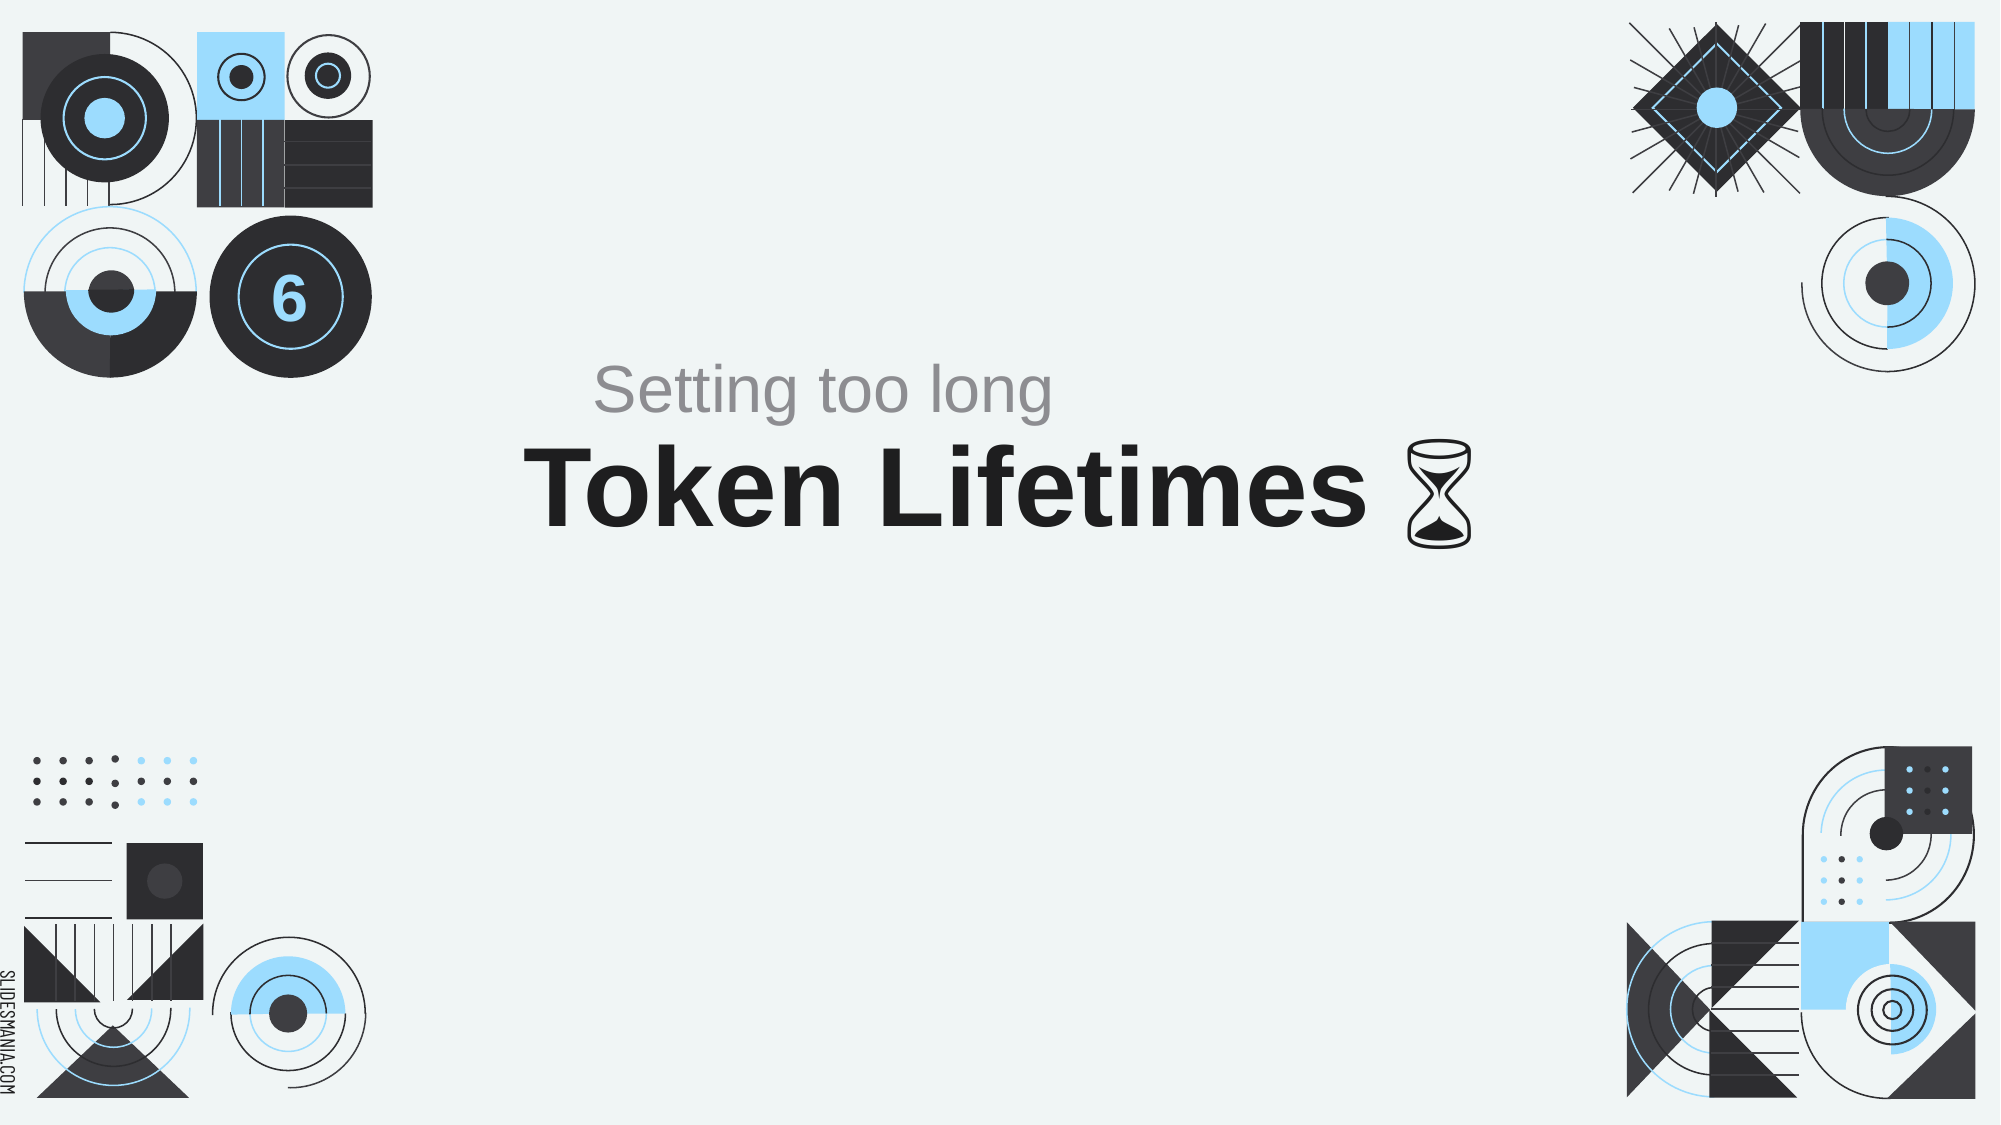

6
Setting too long
Token Lifetimes ⌛